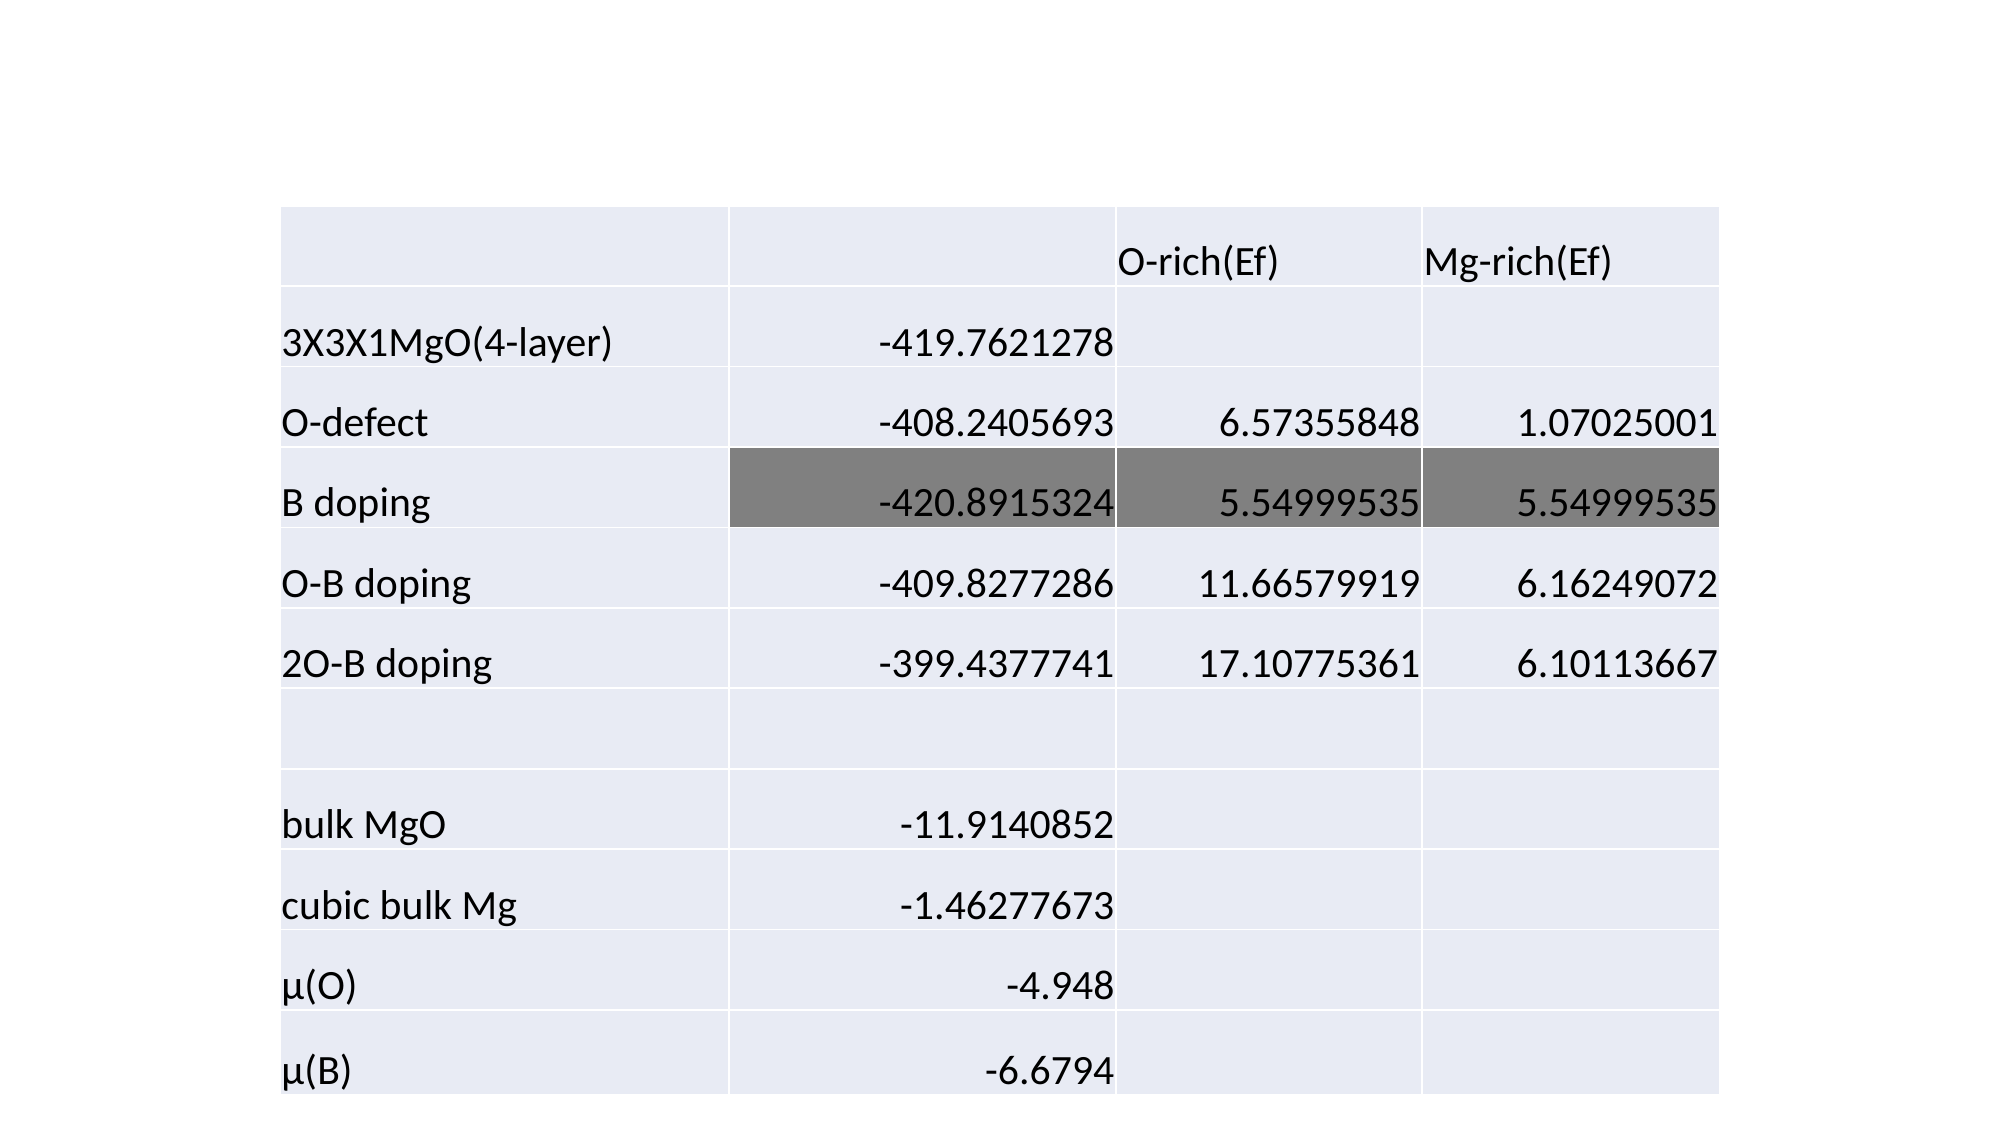

|  |  | O-rich(Ef) | Mg-rich(Ef) |
| --- | --- | --- | --- |
| 3X3X1MgO(4-layer) | -419.7621278 |  |  |
| O-defect | -408.2405693 | 6.57355848 | 1.07025001 |
| B doping | -420.8915324 | 5.54999535 | 5.54999535 |
| O-B doping | -409.8277286 | 11.66579919 | 6.16249072 |
| 2O-B doping | -399.4377741 | 17.10775361 | 6.10113667 |
|  |  |  |  |
| bulk MgO | -11.9140852 |  |  |
| cubic bulk Mg | -1.46277673 |  |  |
| μ(O) | -4.948 |  |  |
| μ(B) | -6.6794 |  |  |